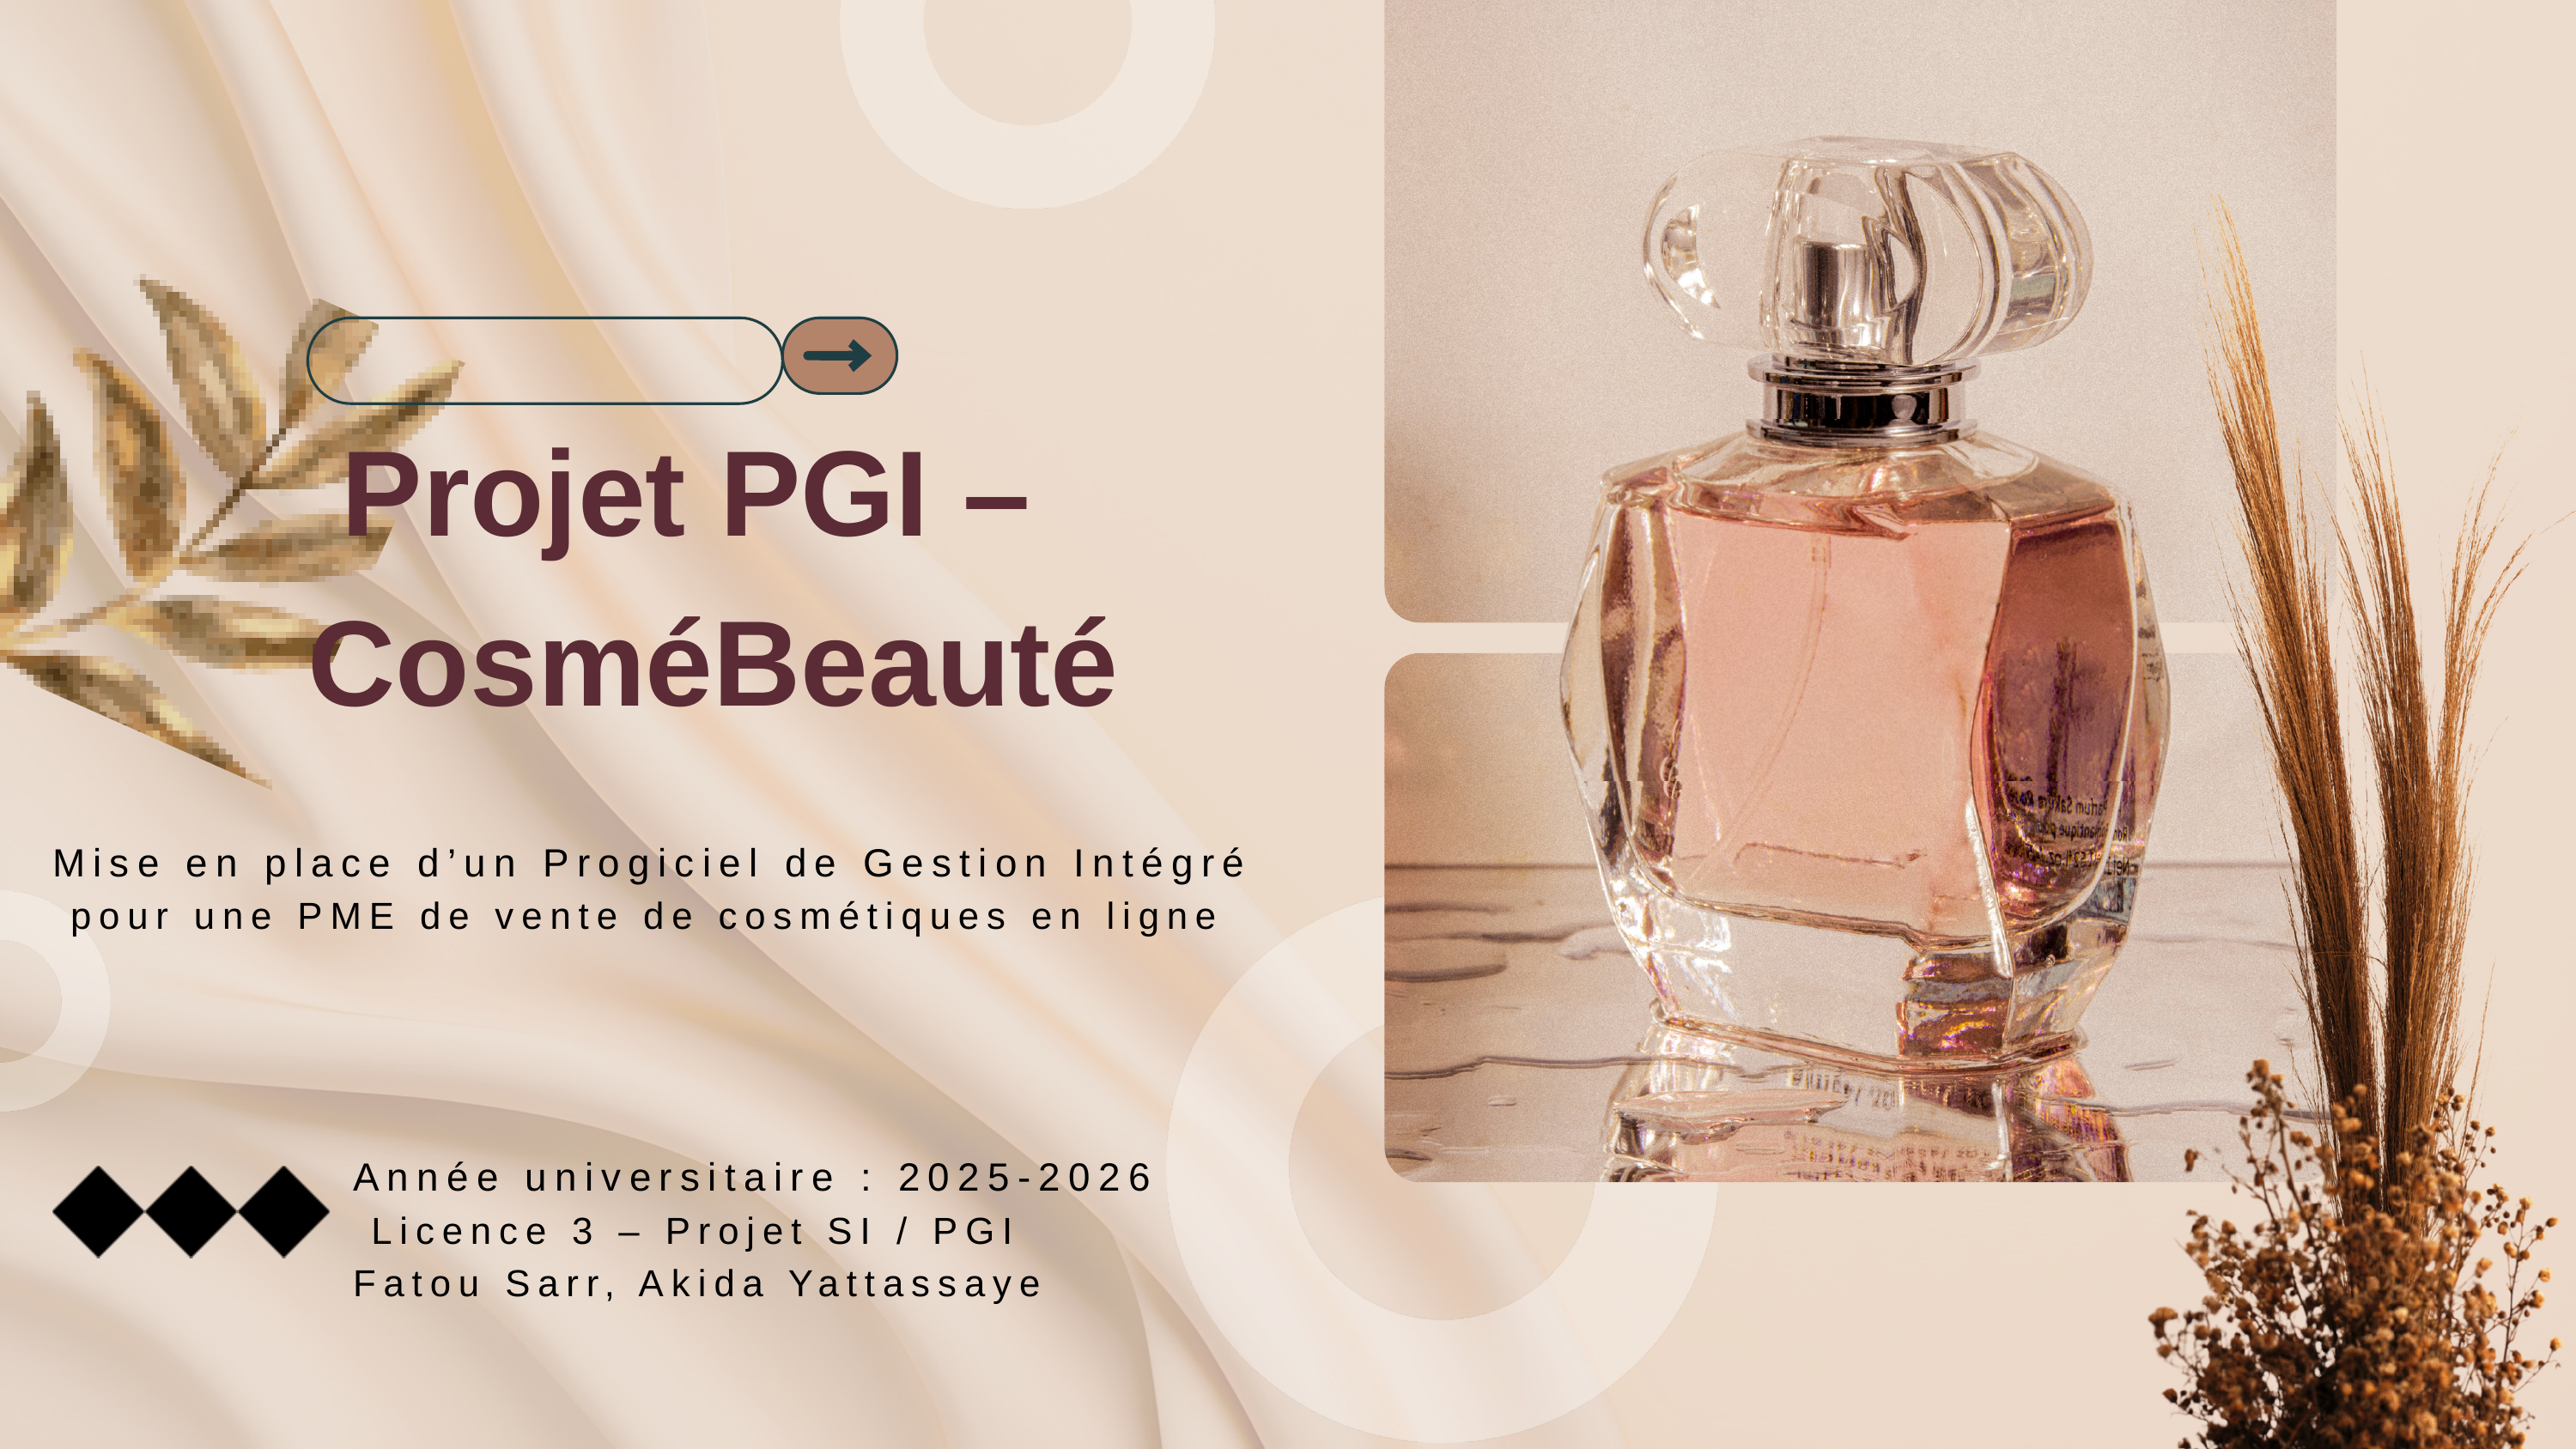

Projet PGI – CosméBeauté

Mise en place d’un Progiciel de Gestion Intégré
 pour une PME de vente de cosmétiques en ligne

Année universitaire : 2025-2026
 Licence 3 – Projet SI / PGI
Fatou Sarr, Akida Yattassaye